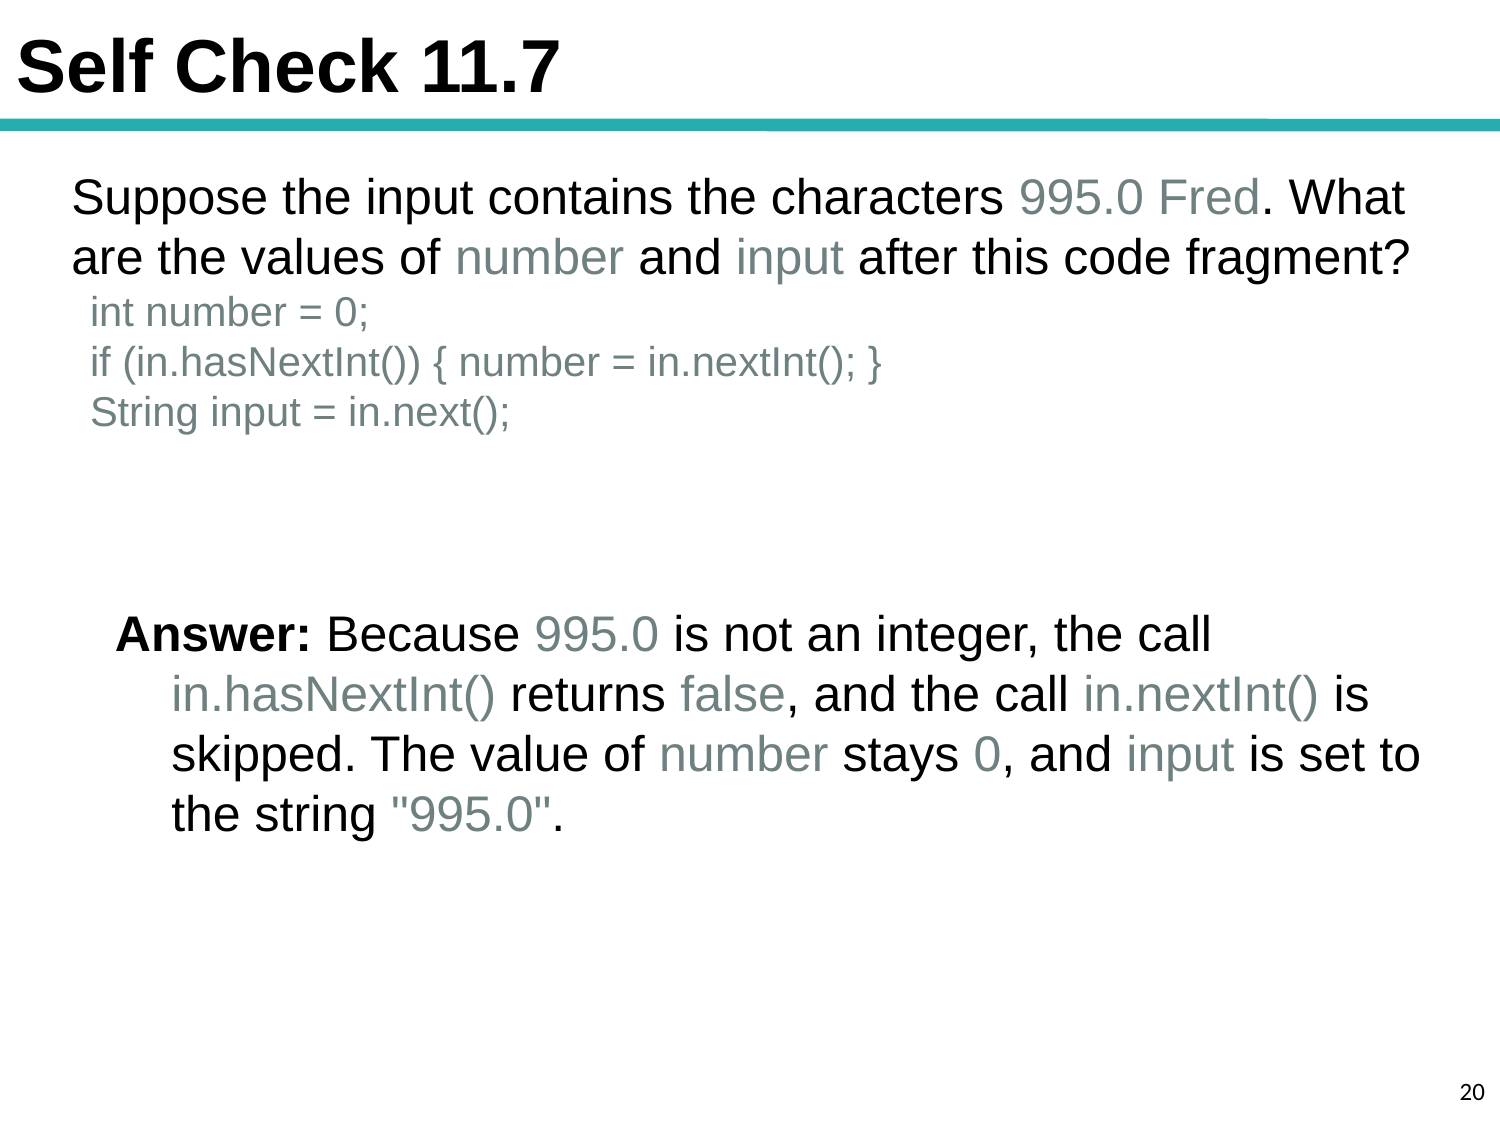

# Self Check 11.7
	Suppose the input contains the characters 995.0 Fred. What are the values of number and input after this code fragment?
int number = 0;
if (in.hasNextInt()) { number = in.nextInt(); }
String input = in.next();
Answer: Because 995.0 is not an integer, the call in.hasNextInt() returns false, and the call in.nextInt() is skipped. The value of number stays 0, and input is set to the string "995.0".